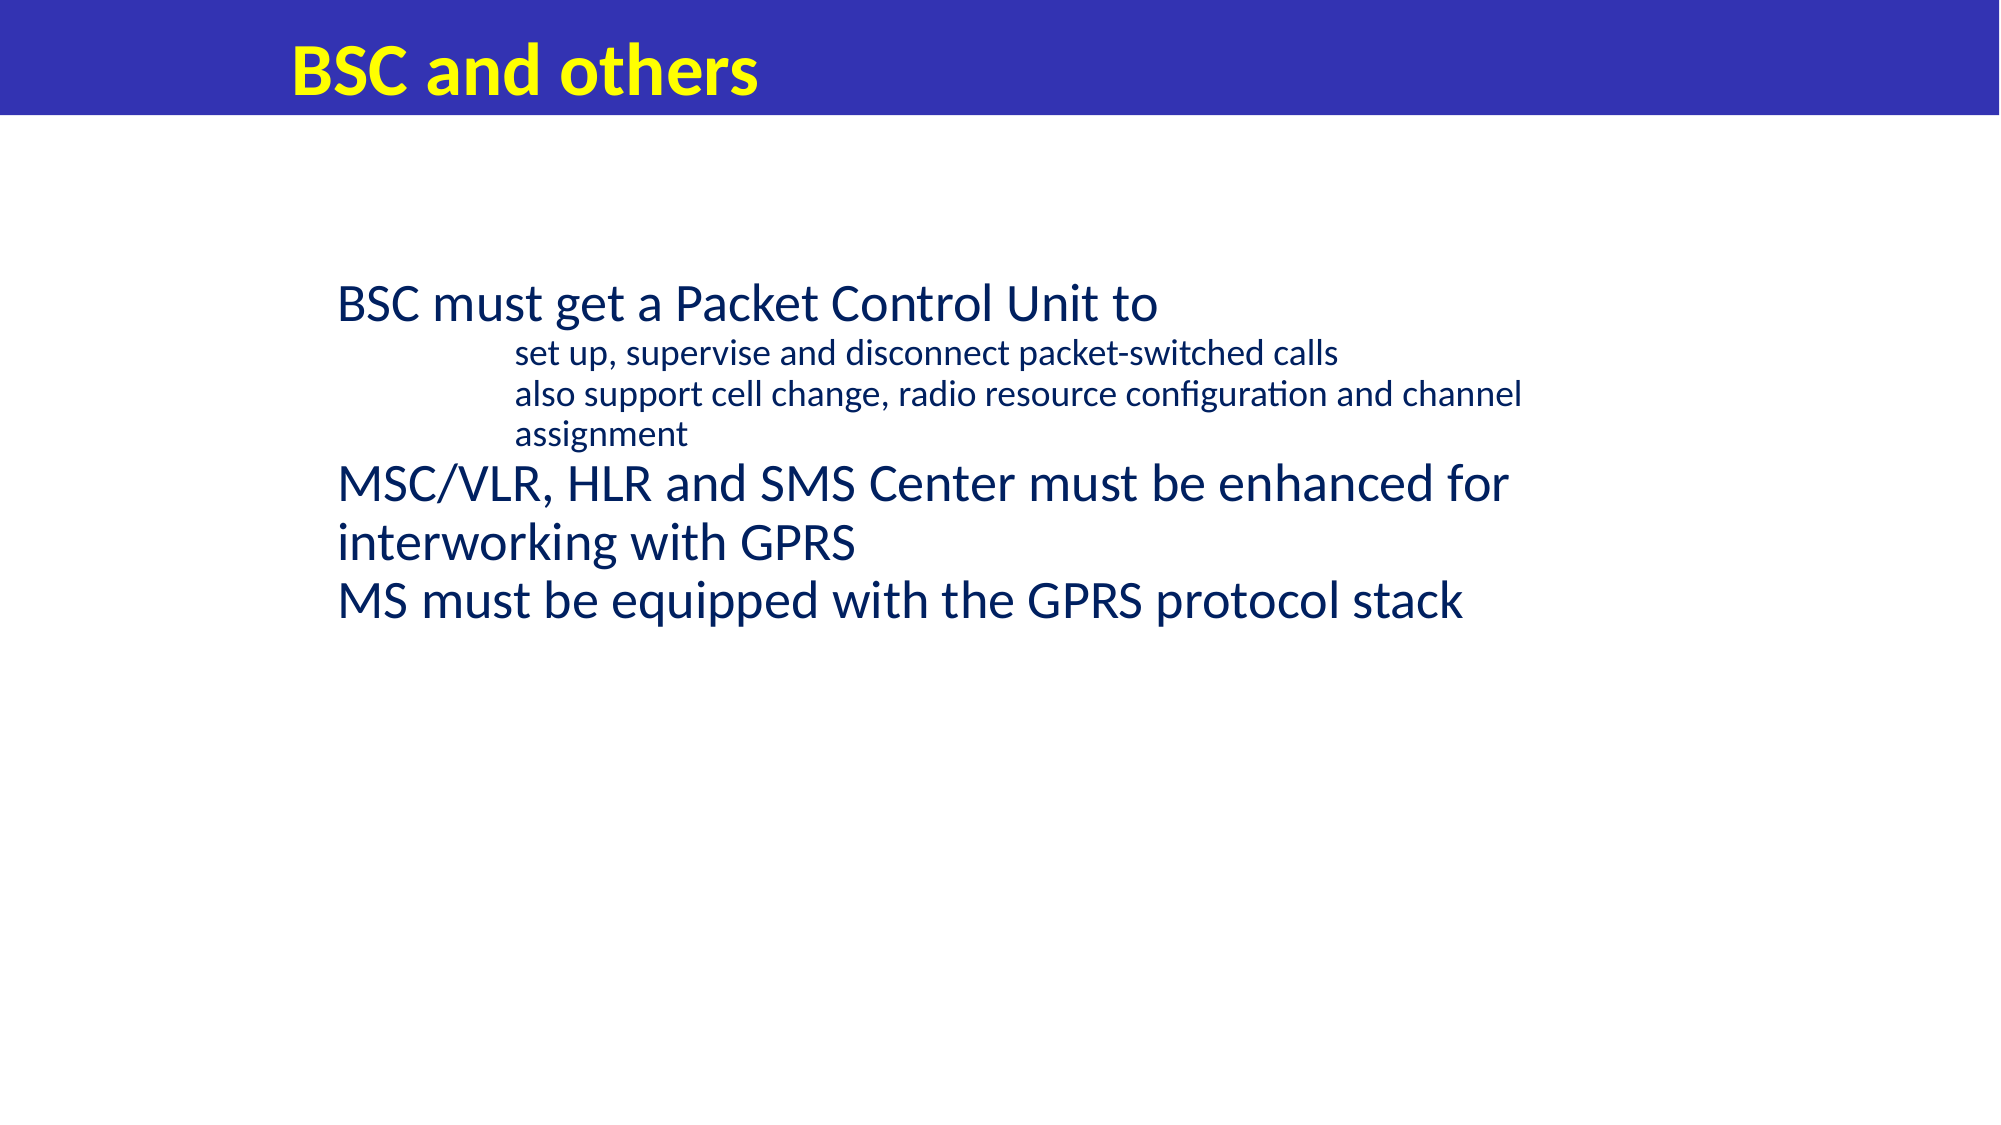

# BSC and others
BSC must get a Packet Control Unit to
set up, supervise and disconnect packet-switched calls
also support cell change, radio resource configuration and channel assignment
MSC/VLR, HLR and SMS Center must be enhanced for interworking with GPRS
MS must be equipped with the GPRS protocol stack